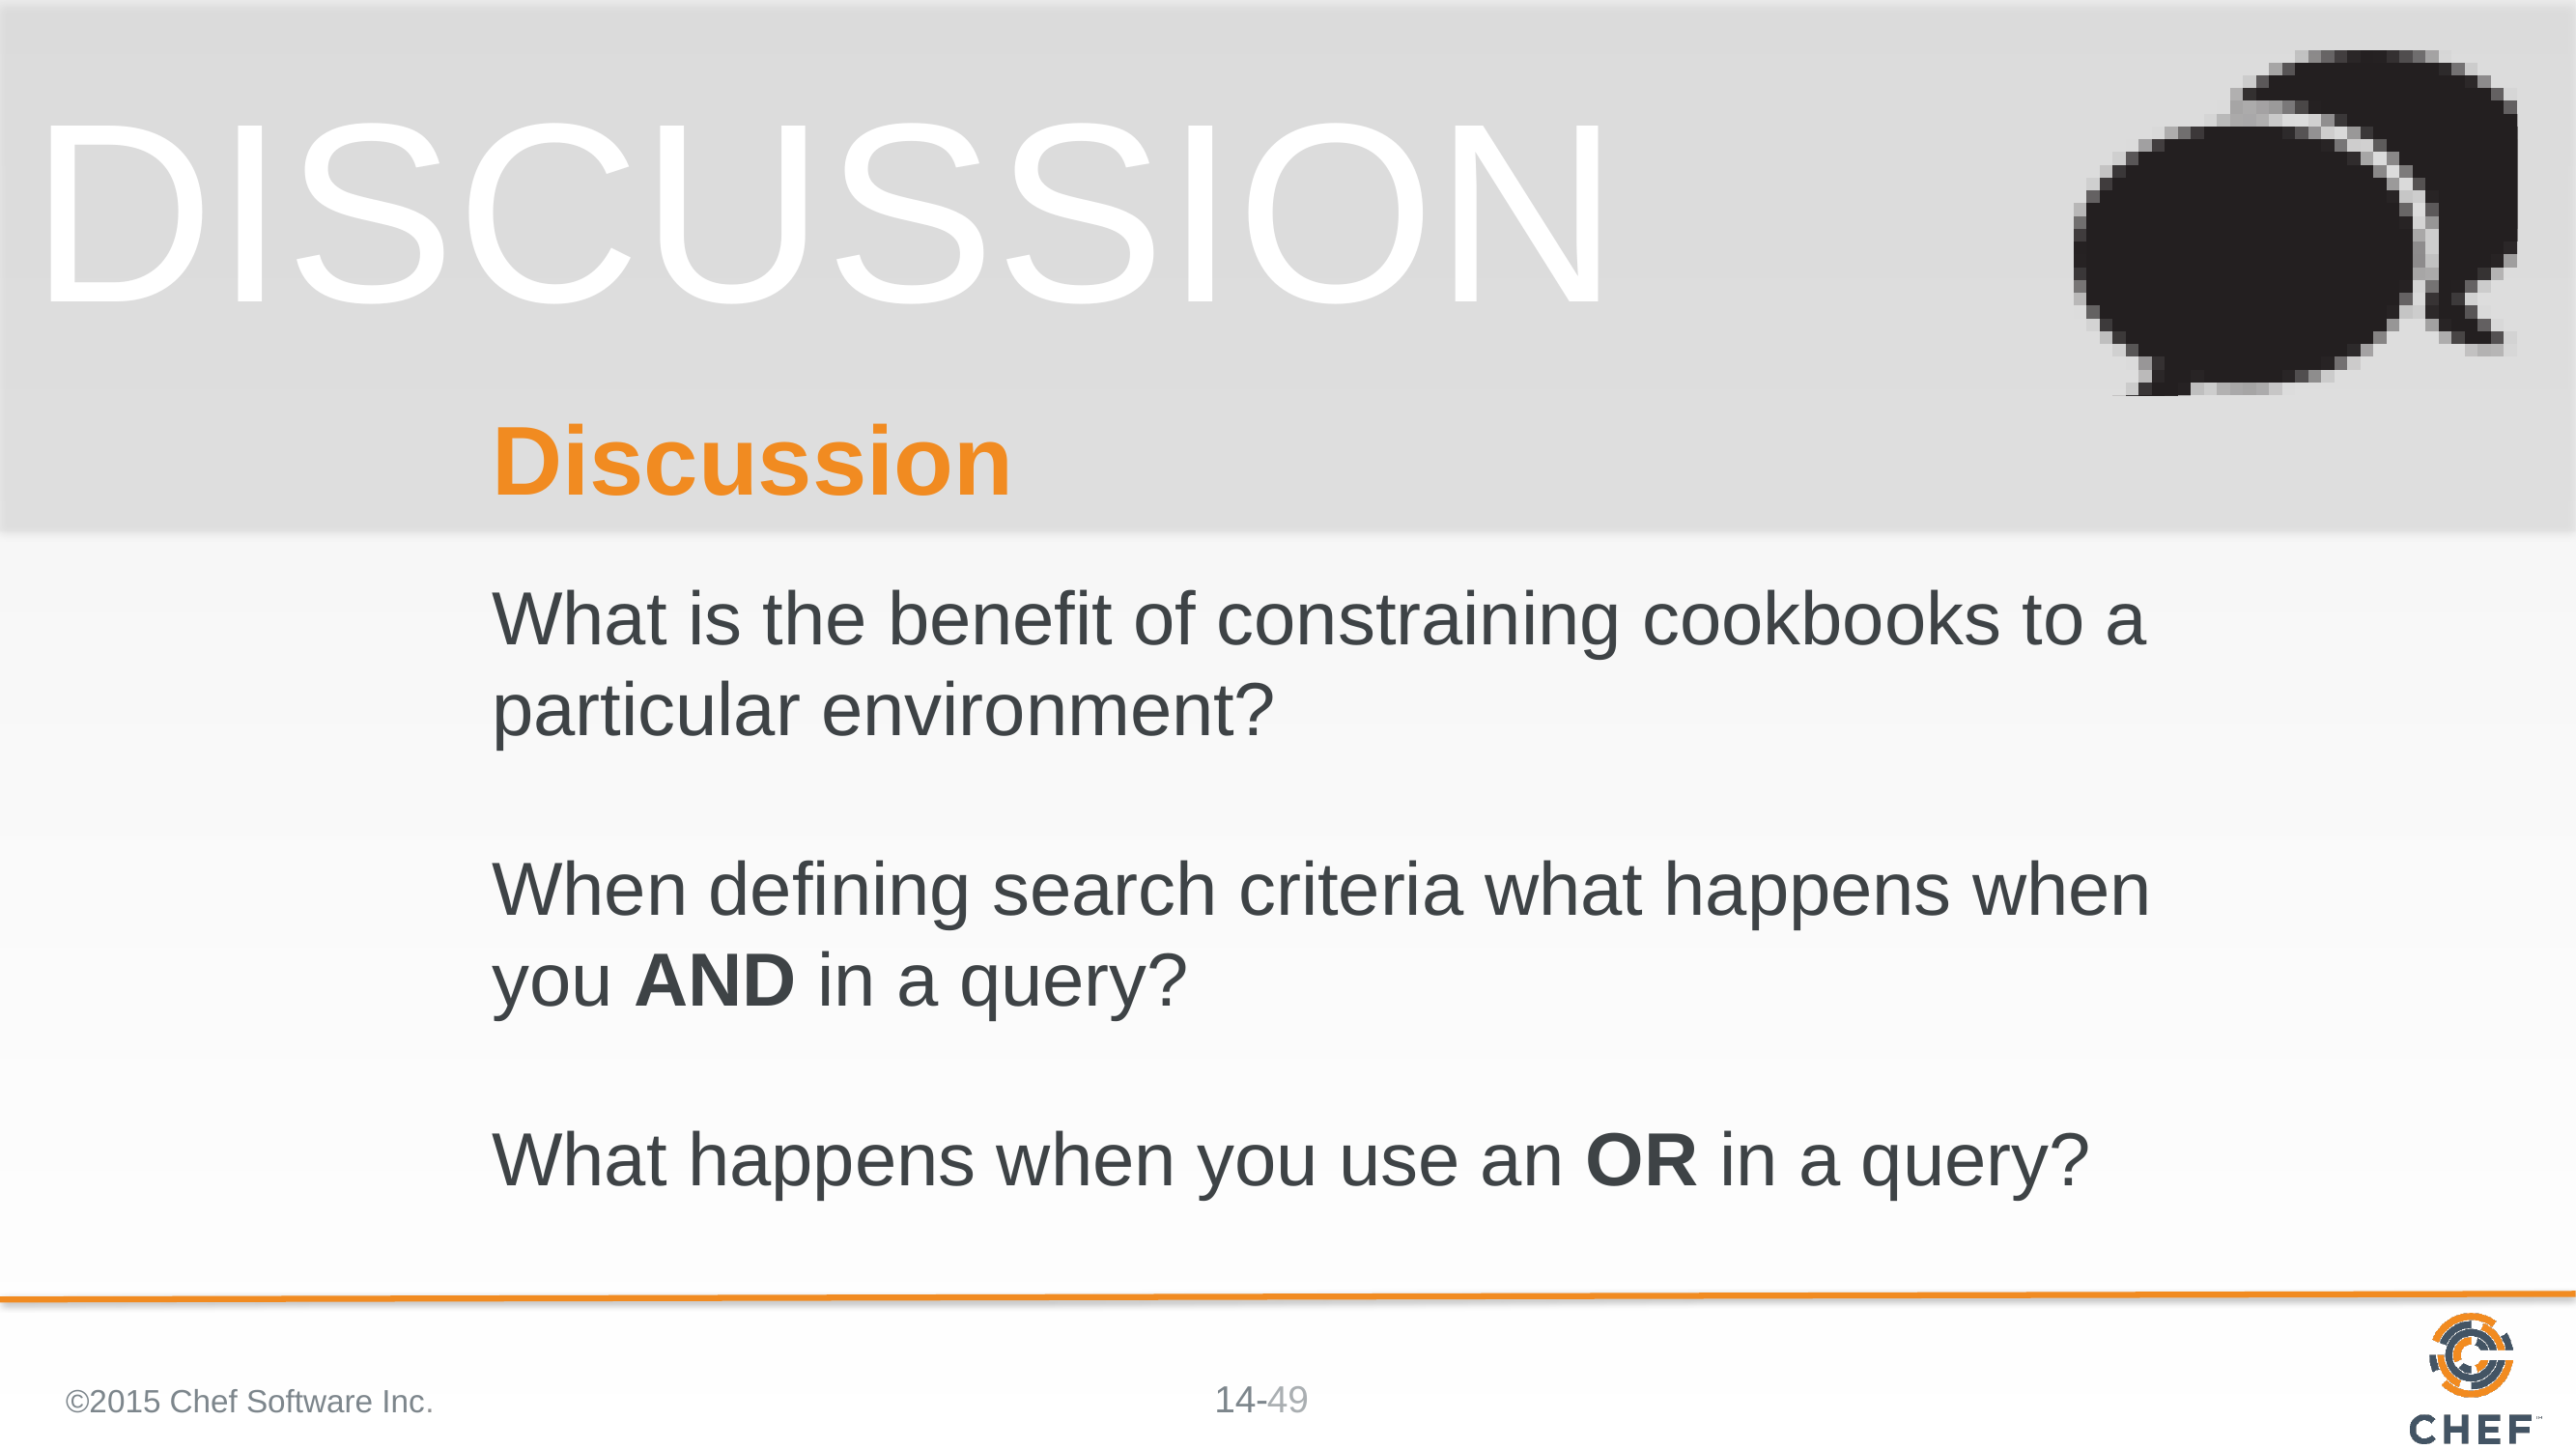

# Discussion
What is the benefit of constraining cookbooks to a particular environment?

When defining search criteria what happens when you AND in a query?

What happens when you use an OR in a query?
©2015 Chef Software Inc.
49